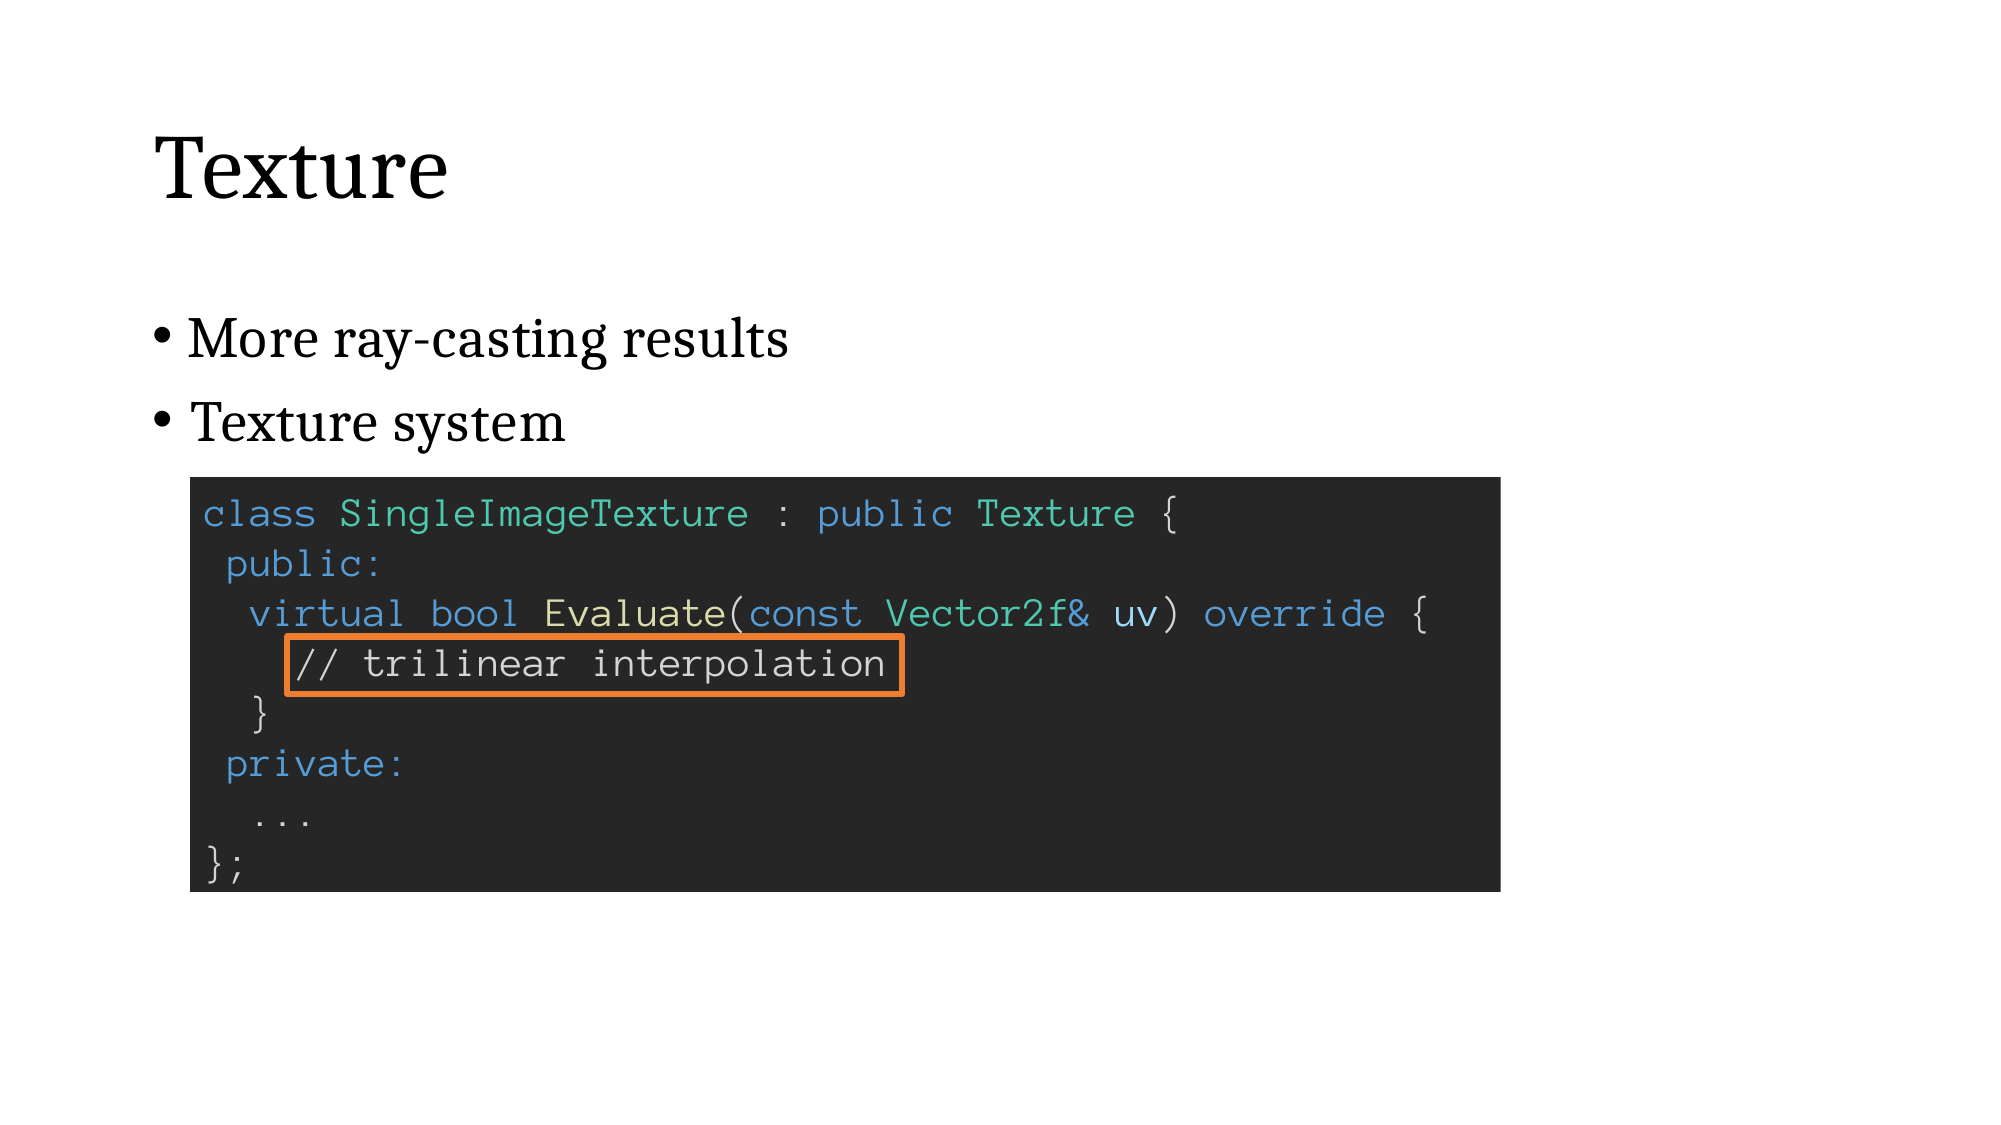

# Texture
More ray-casting results
Texture system
class SingleImageTexture : public Texture {
 public:
  virtual bool Evaluate(const Vector2f& uv) override {
    // trilinear interpolation
  }
 private:
  ...
};